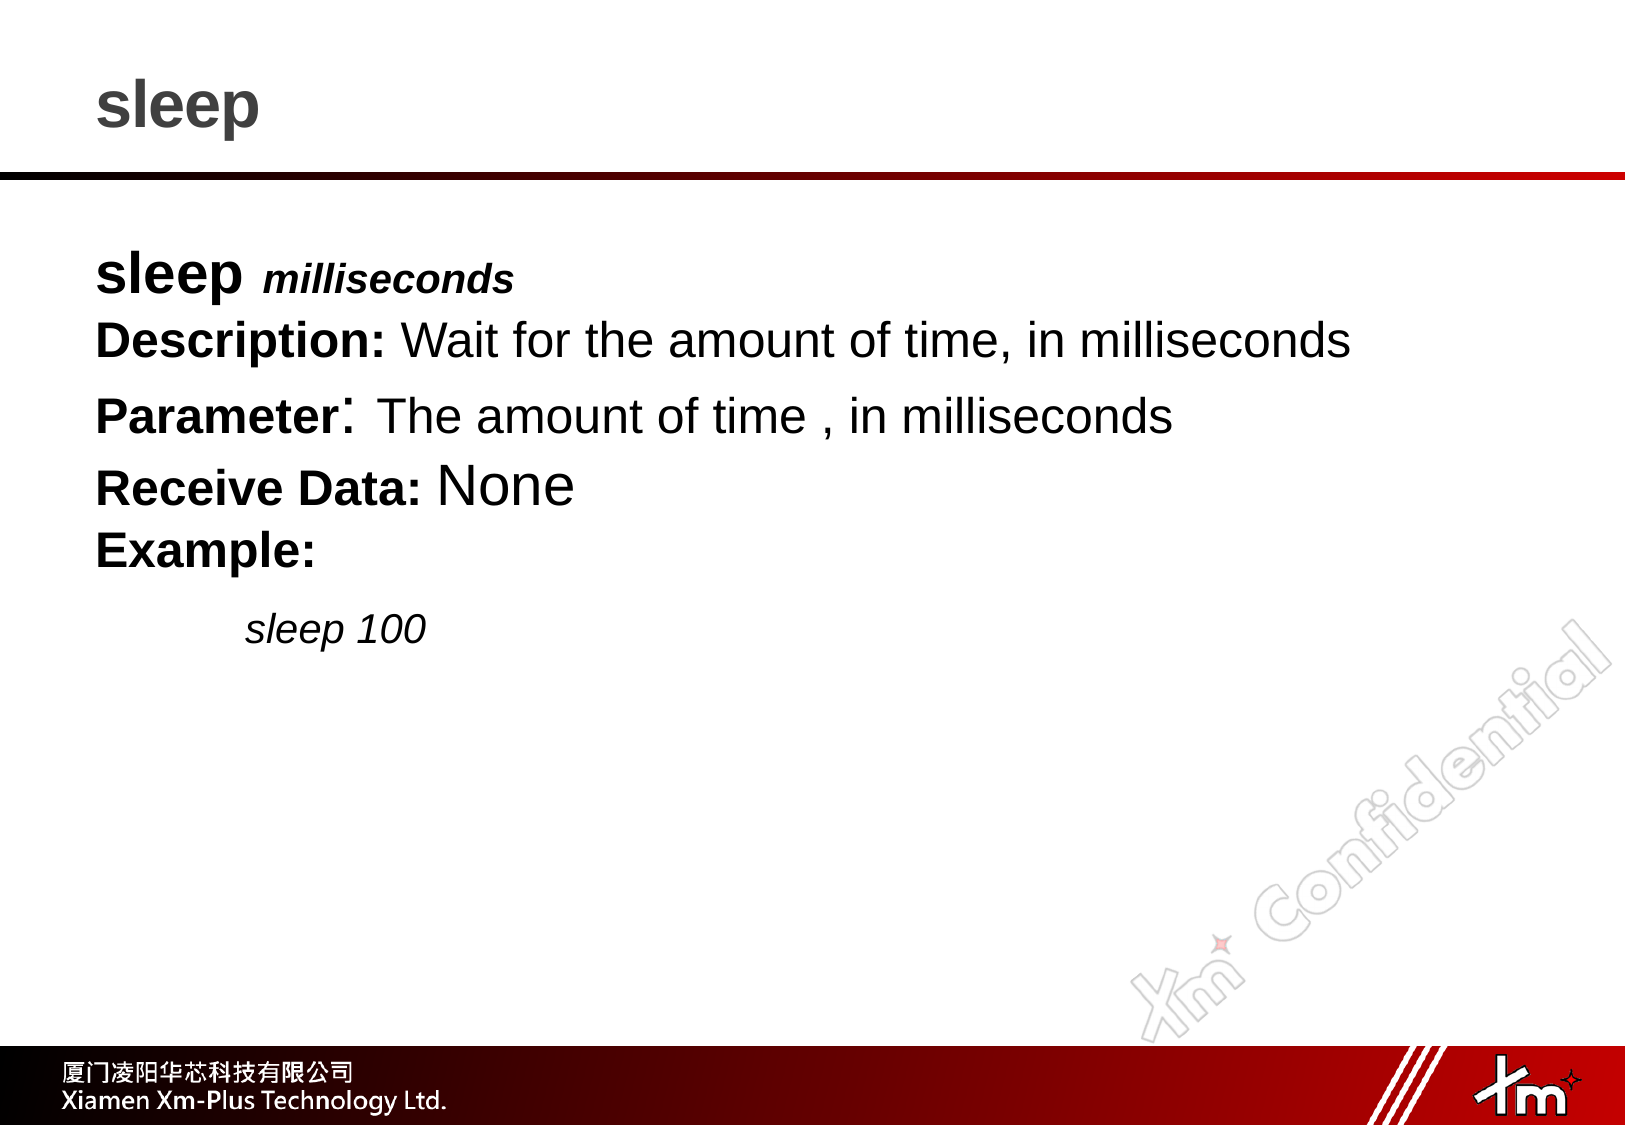

# sleep
sleep milliseconds
Description: Wait for the amount of time, in milliseconds
Parameter: The amount of time , in milliseconds
Receive Data: None
Example:
	sleep 100

80